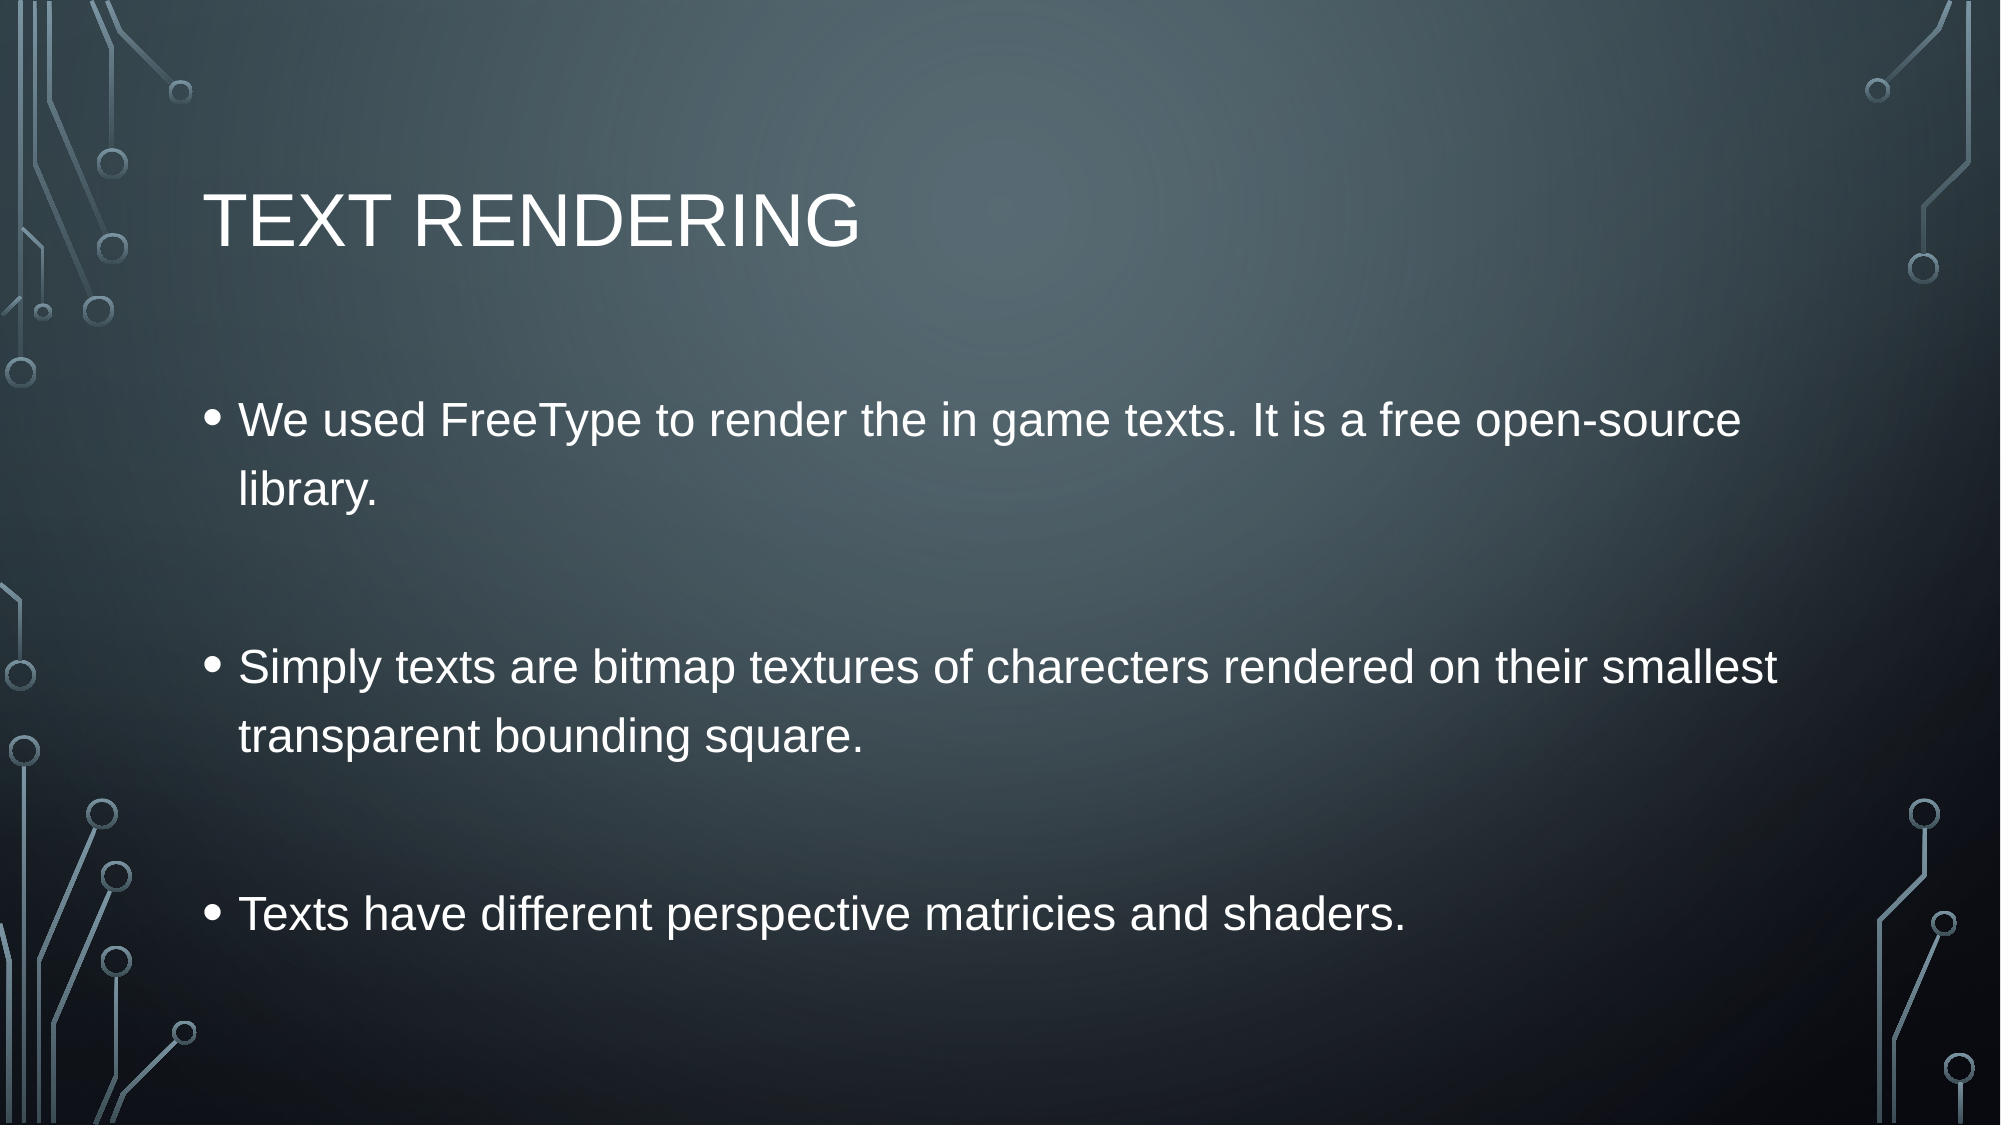

# Text renderıng
We used FreeType to render the in game texts. It is a free open-source library.

Simply texts are bitmap textures of charecters rendered on their smallest transparent bounding square.

Texts have different perspective matricies and shaders.